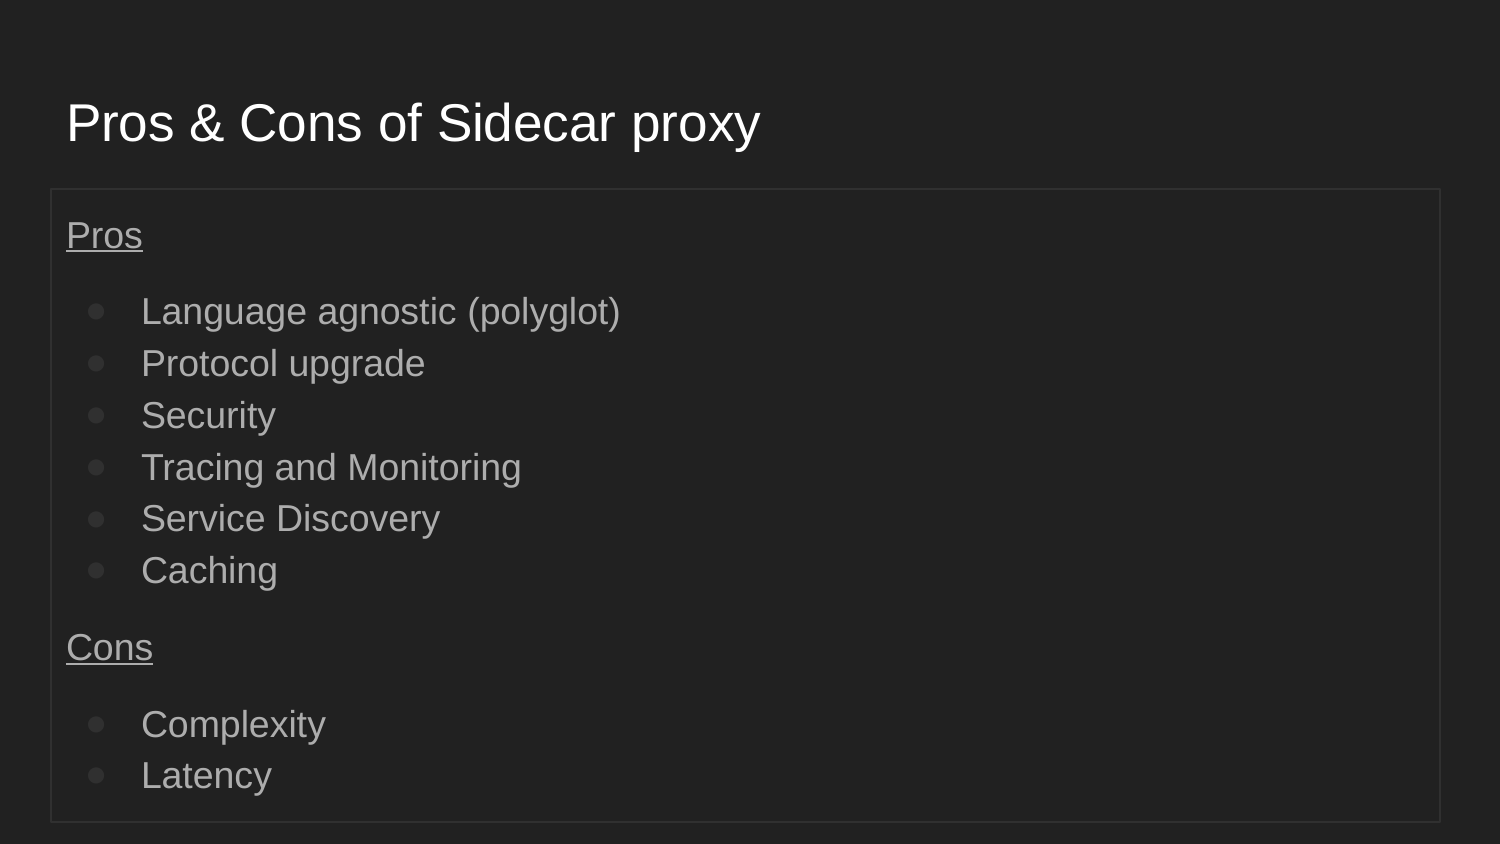

# Pros & Cons of Sidecar proxy
Pros
Language agnostic (polyglot)
Protocol upgrade
Security
Tracing and Monitoring
Service Discovery
Caching
Cons
Complexity
Latency